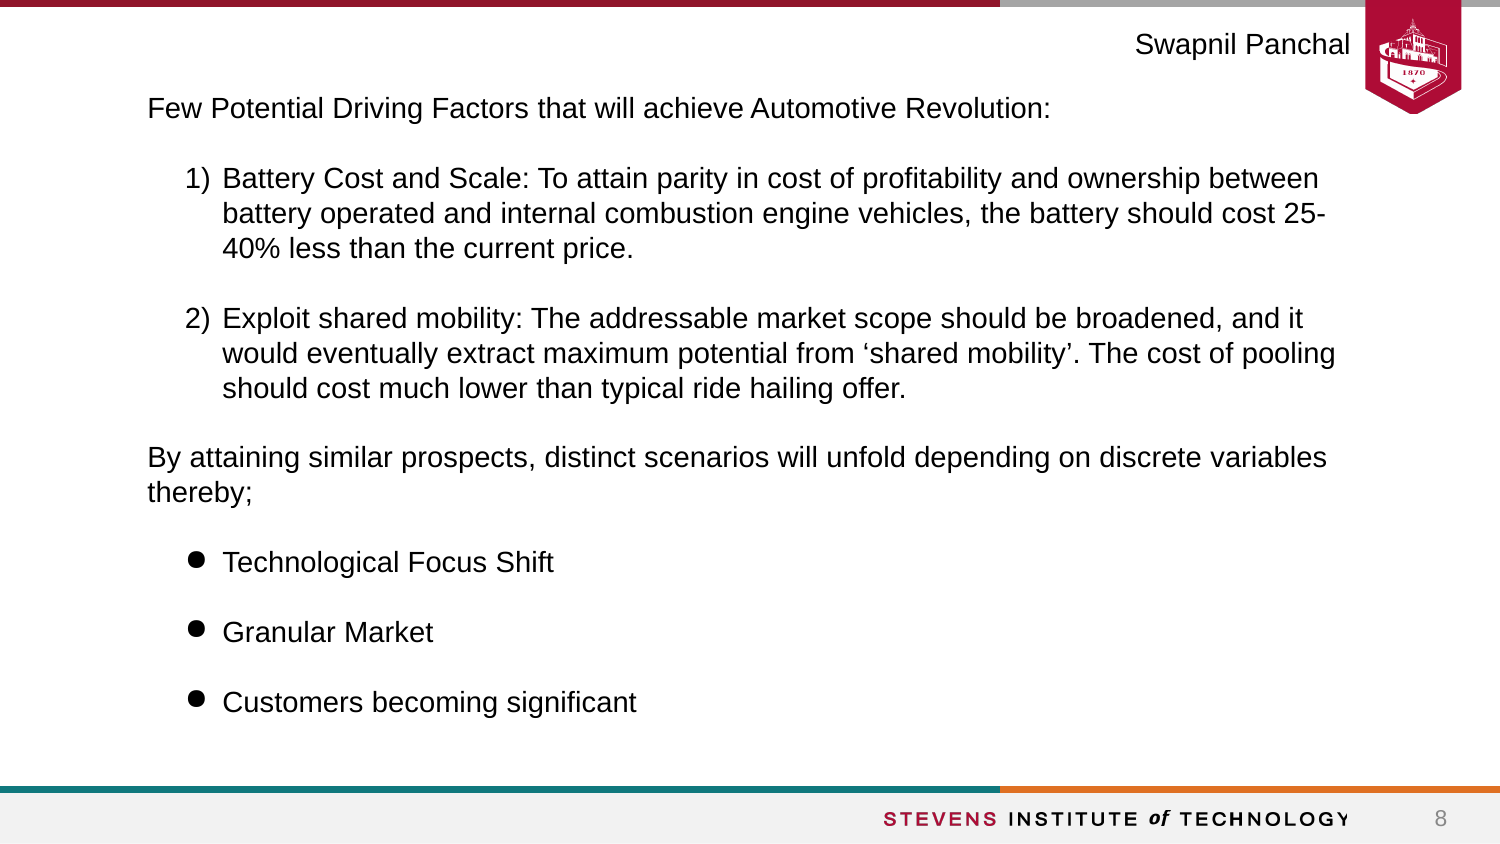

Swapnil Panchal
Few Potential Driving Factors that will achieve Automotive Revolution:

Battery Cost and Scale: To attain parity in cost of profitability and ownership between battery operated and internal combustion engine vehicles, the battery should cost 25-40% less than the current price.

Exploit shared mobility: The addressable market scope should be broadened, and it would eventually extract maximum potential from ‘shared mobility’. The cost of pooling should cost much lower than typical ride hailing offer.

By attaining similar prospects, distinct scenarios will unfold depending on discrete variables thereby;

Technological Focus Shift

Granular Market

Customers becoming significant
8